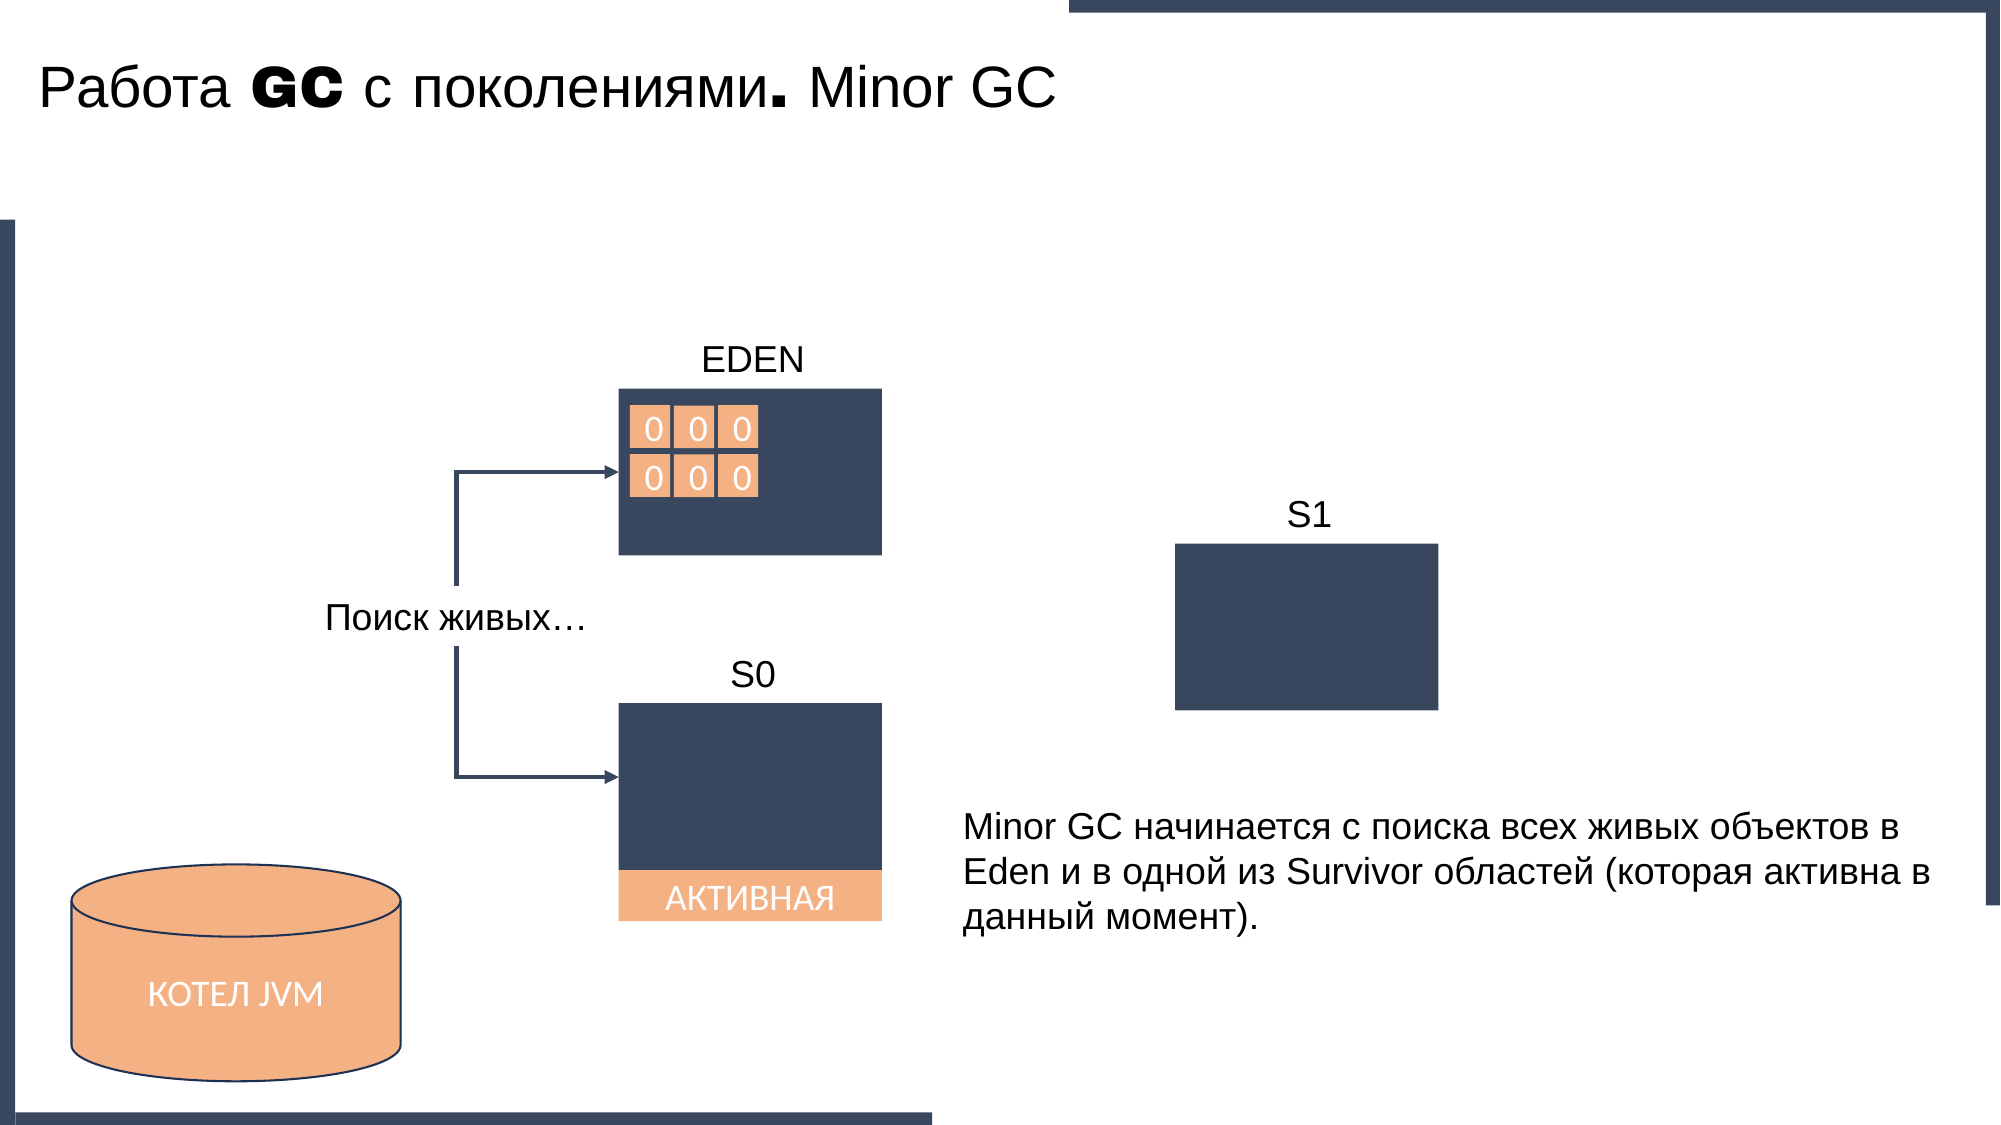

Работа GC с поколениями. Minor GC

EDEN

0
0
0
0
0
0
S1

Поиск живых…
S0

Minor GC начинается с поиска всех живых объектов в Eden и в одной из Survivor областей (которая активна в данный момент).
КОТЕЛ JVM
АКТИВНАЯ